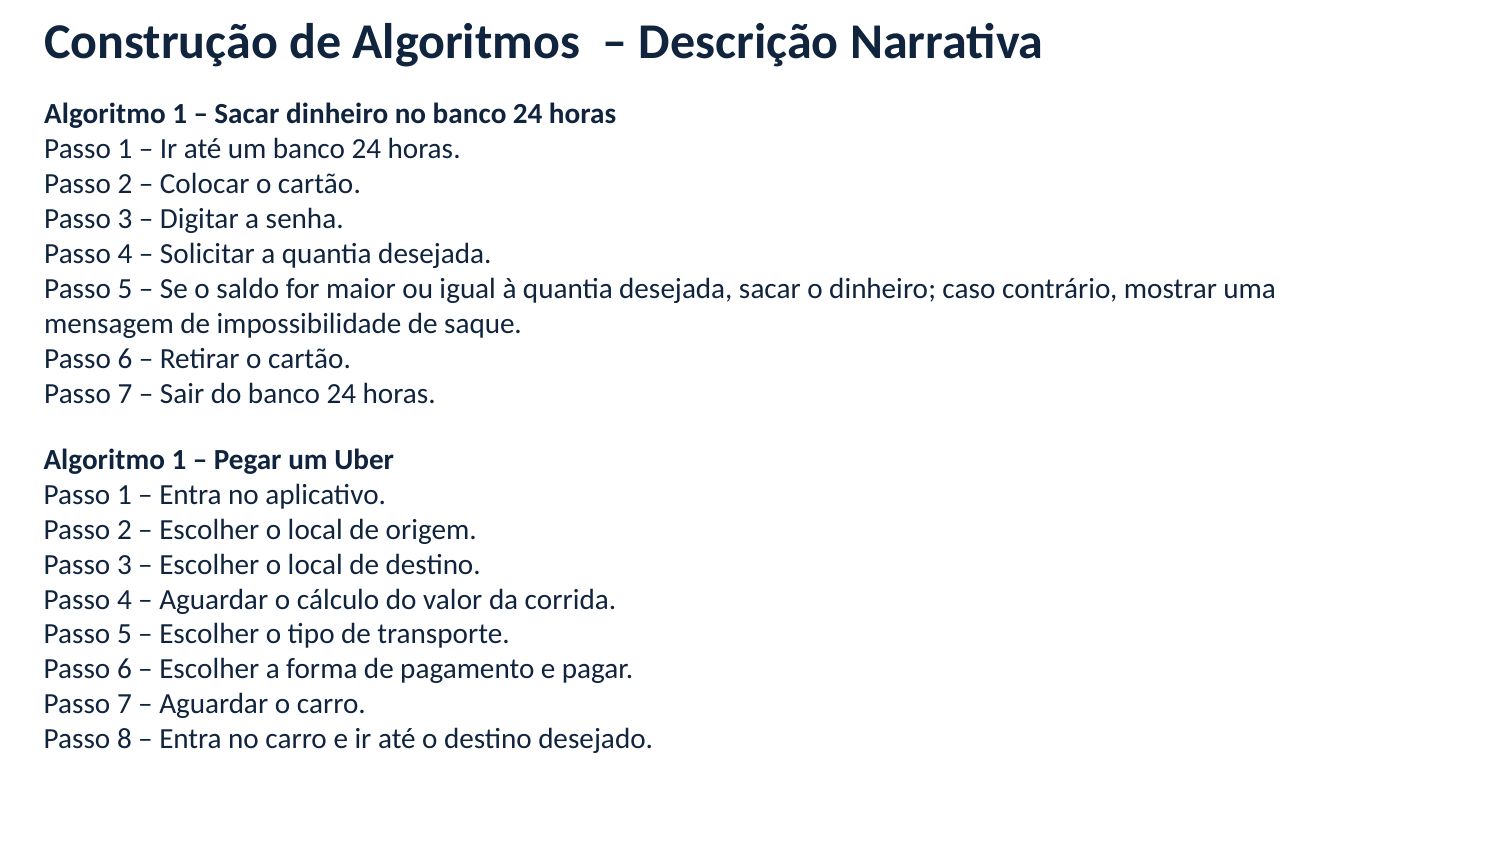

Construção de Algoritmos  – Descrição Narrativa
Algoritmo 1 – Sacar dinheiro no banco 24 horas
Passo 1 – Ir até um banco 24 horas.
Passo 2 – Colocar o cartão.
Passo 3 – Digitar a senha.
Passo 4 – Solicitar a quantia desejada.
Passo 5 – Se o saldo for maior ou igual à quantia desejada, sacar o dinheiro; caso contrário, mostrar uma mensagem de impossibilidade de saque.
Passo 6 – Retirar o cartão.
Passo 7 – Sair do banco 24 horas.
Algoritmo 1 – Pegar um Uber
Passo 1 – Entra no aplicativo.
Passo 2 – Escolher o local de origem.
Passo 3 – Escolher o local de destino.
Passo 4 – Aguardar o cálculo do valor da corrida.
Passo 5 – Escolher o tipo de transporte.
Passo 6 – Escolher a forma de pagamento e pagar.
Passo 7 – Aguardar o carro.
Passo 8 – Entra no carro e ir até o destino desejado.